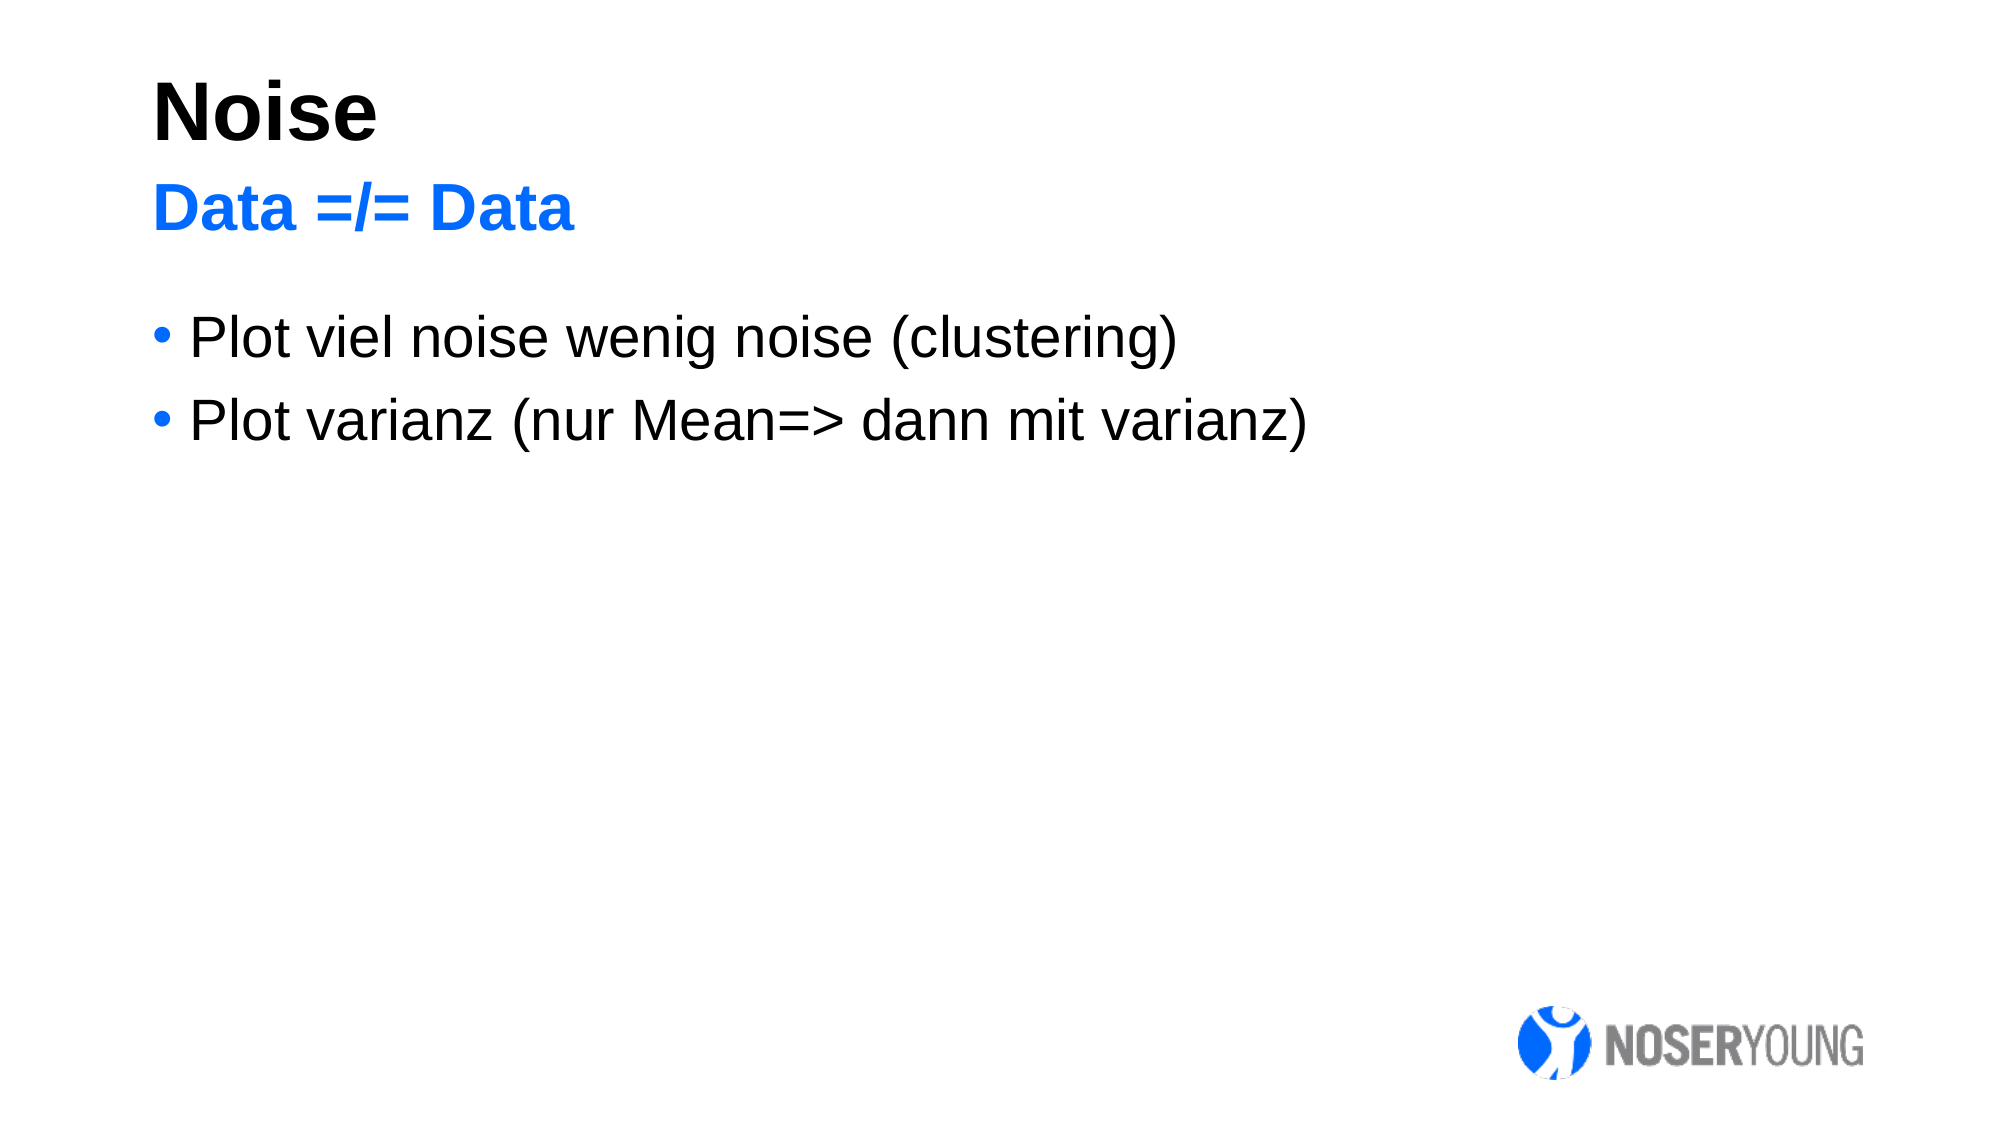

Noise
Data =/= Data
Plot viel noise wenig noise (clustering)
Plot varianz (nur Mean=> dann mit varianz)